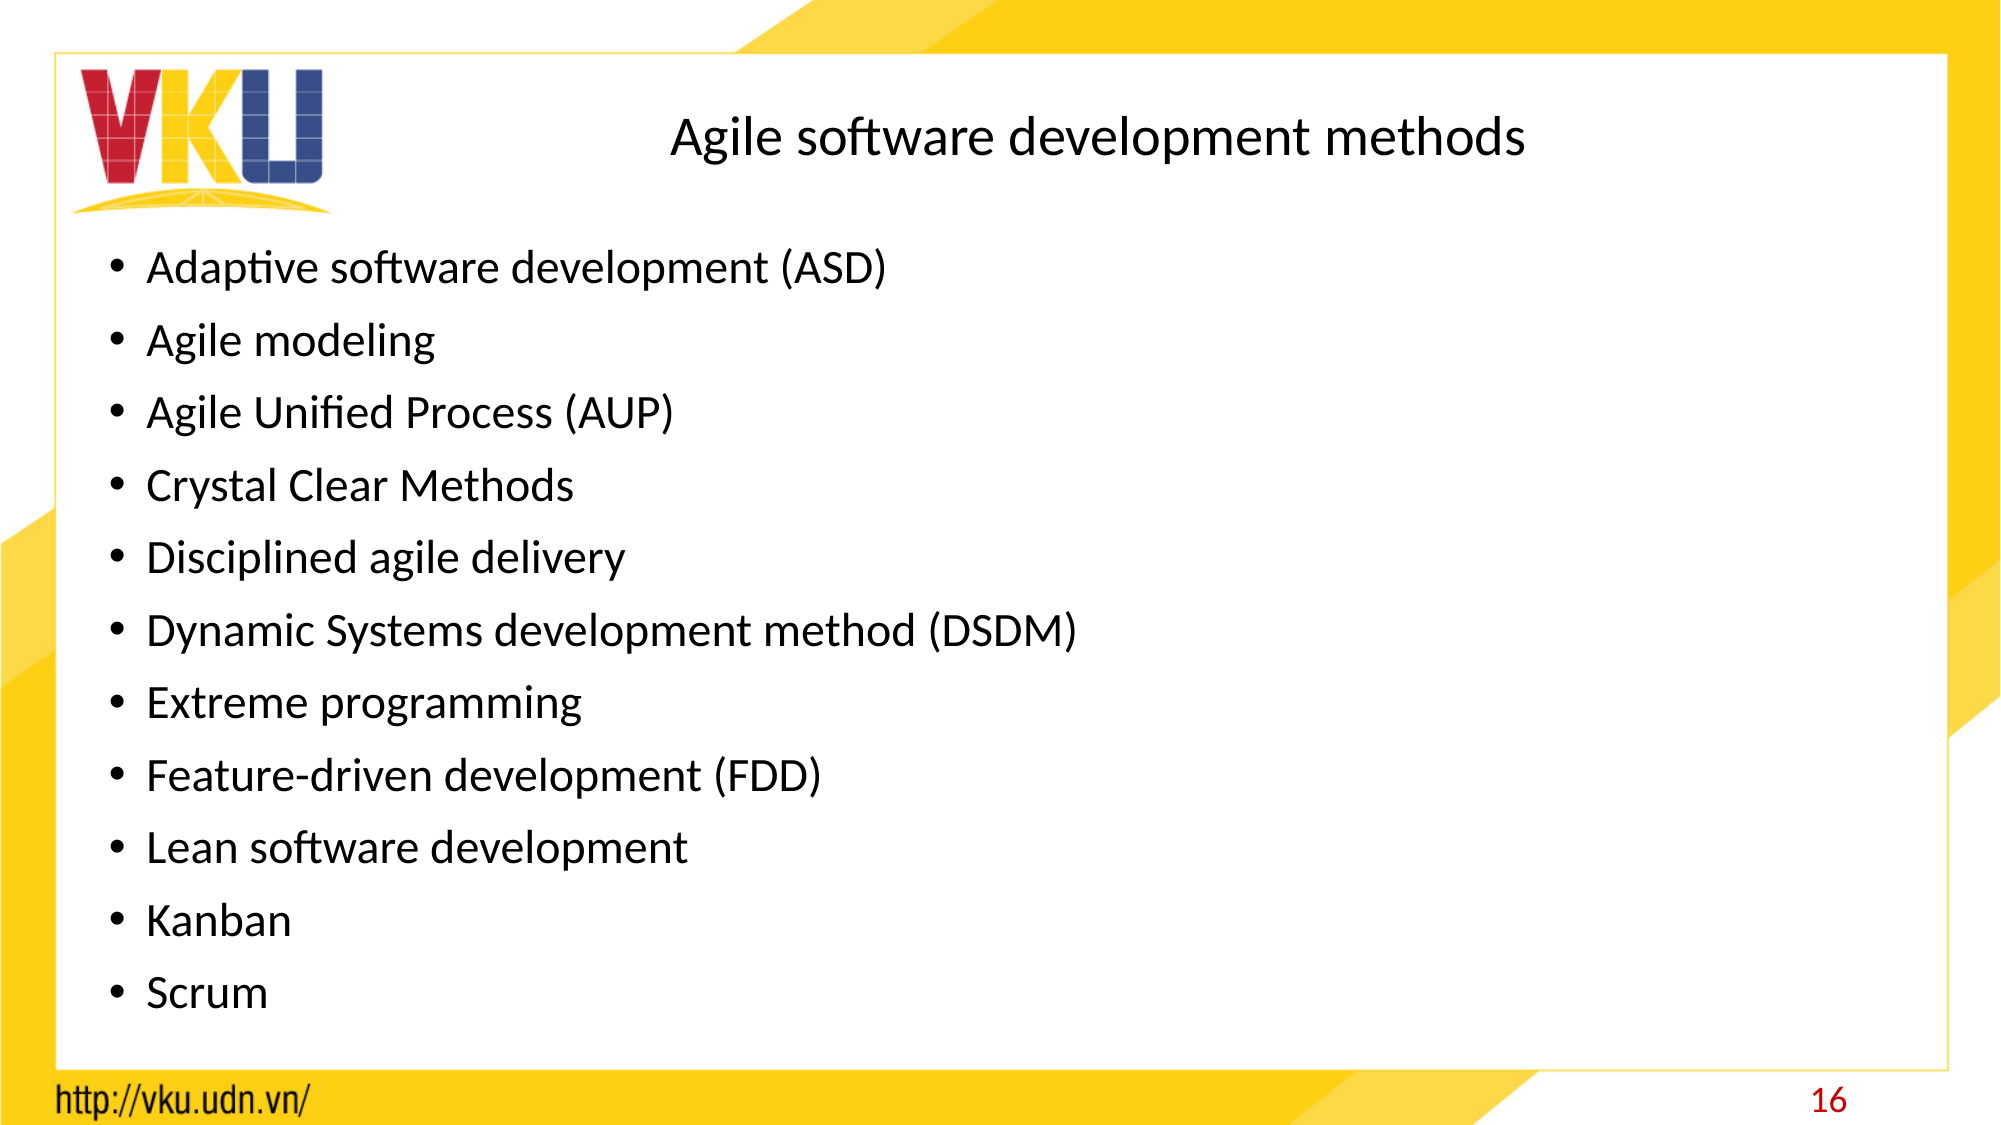

# Agile software development methods
Adaptive software development (ASD)
Agile modeling
Agile Unified Process (AUP)
Crystal Clear Methods
Disciplined agile delivery
Dynamic Systems development method (DSDM)
Extreme programming
Feature-driven development (FDD)
Lean software development
Kanban
Scrum
16